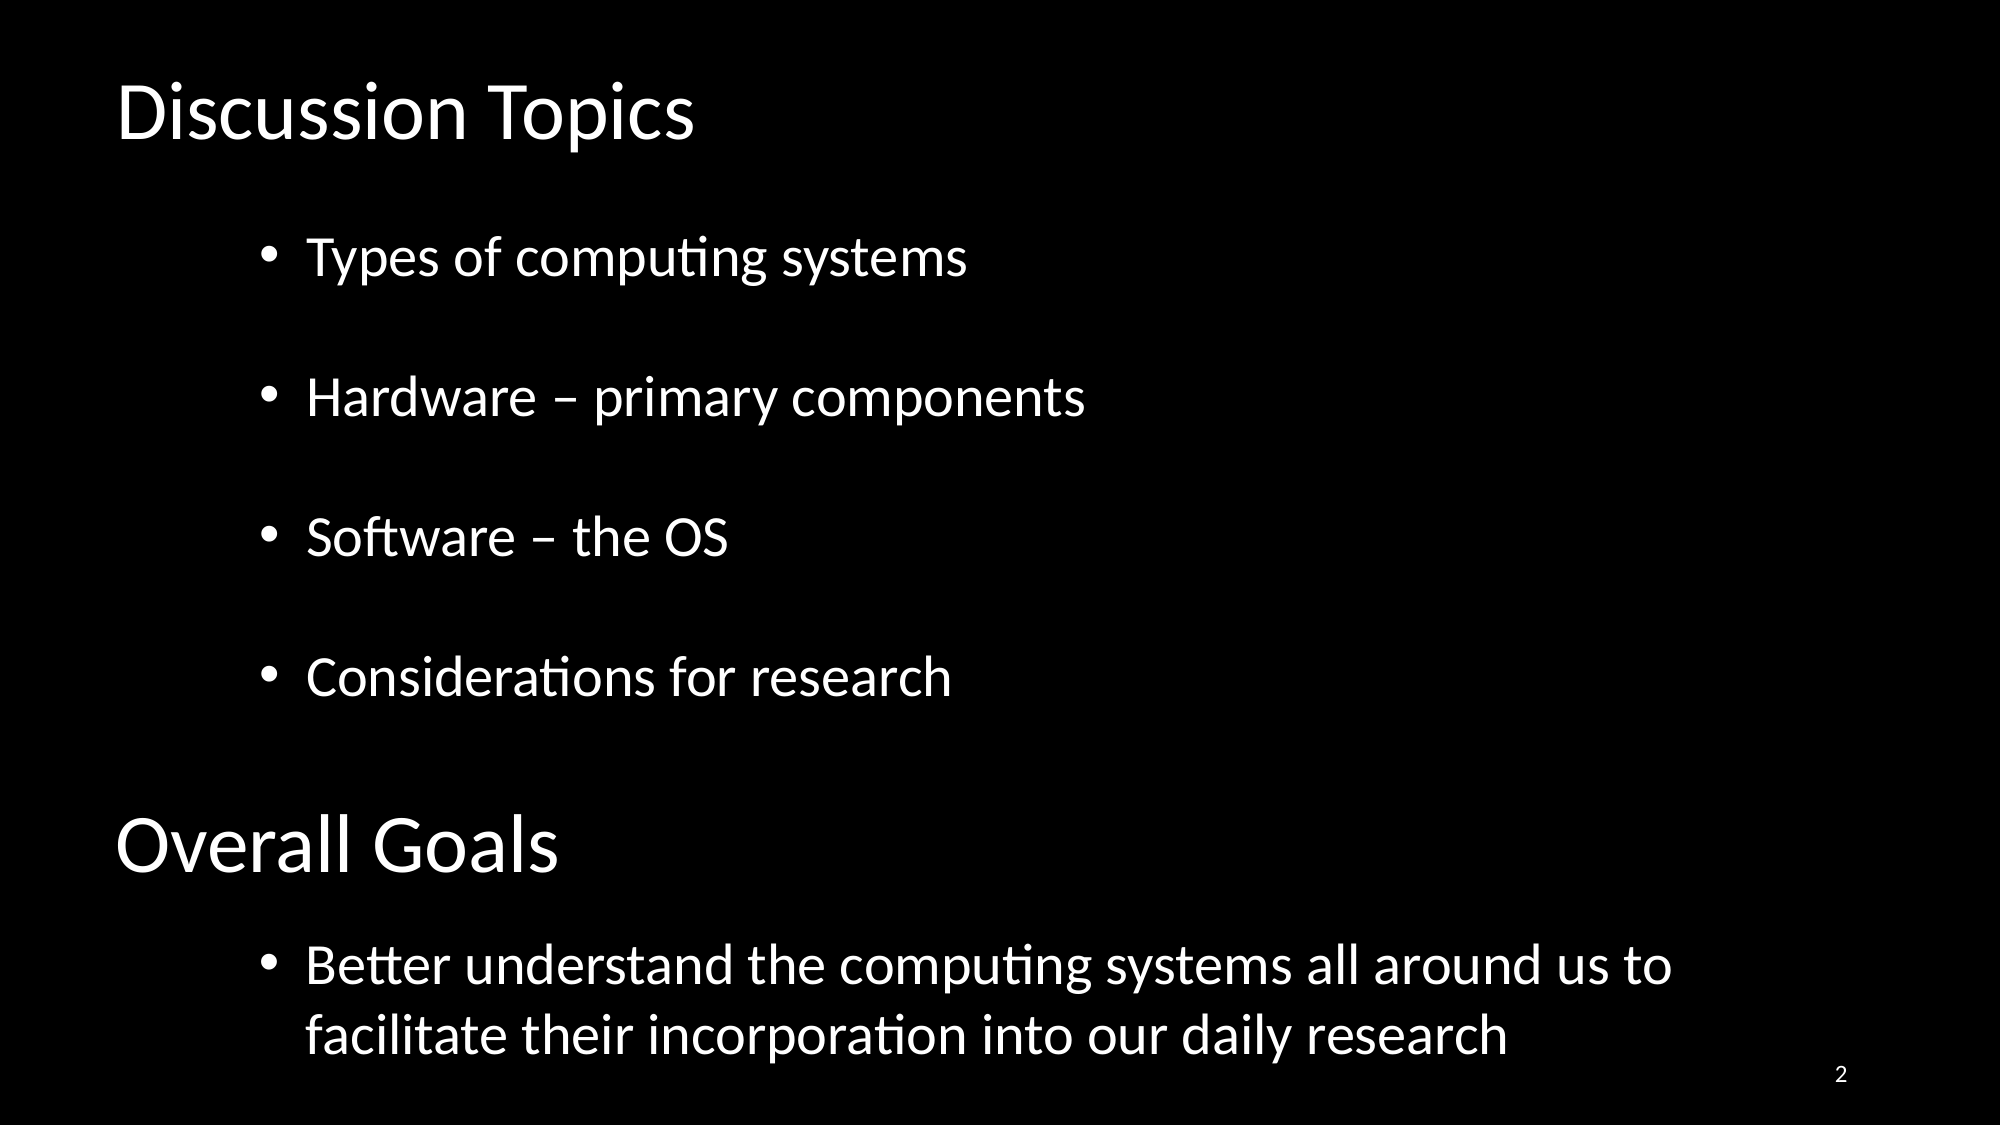

Discussion Topics
Types of computing systems

Hardware – primary components

Software – the OS

Considerations for research
Overall Goals
Better understand the computing systems all around us to facilitate their incorporation into our daily research
2